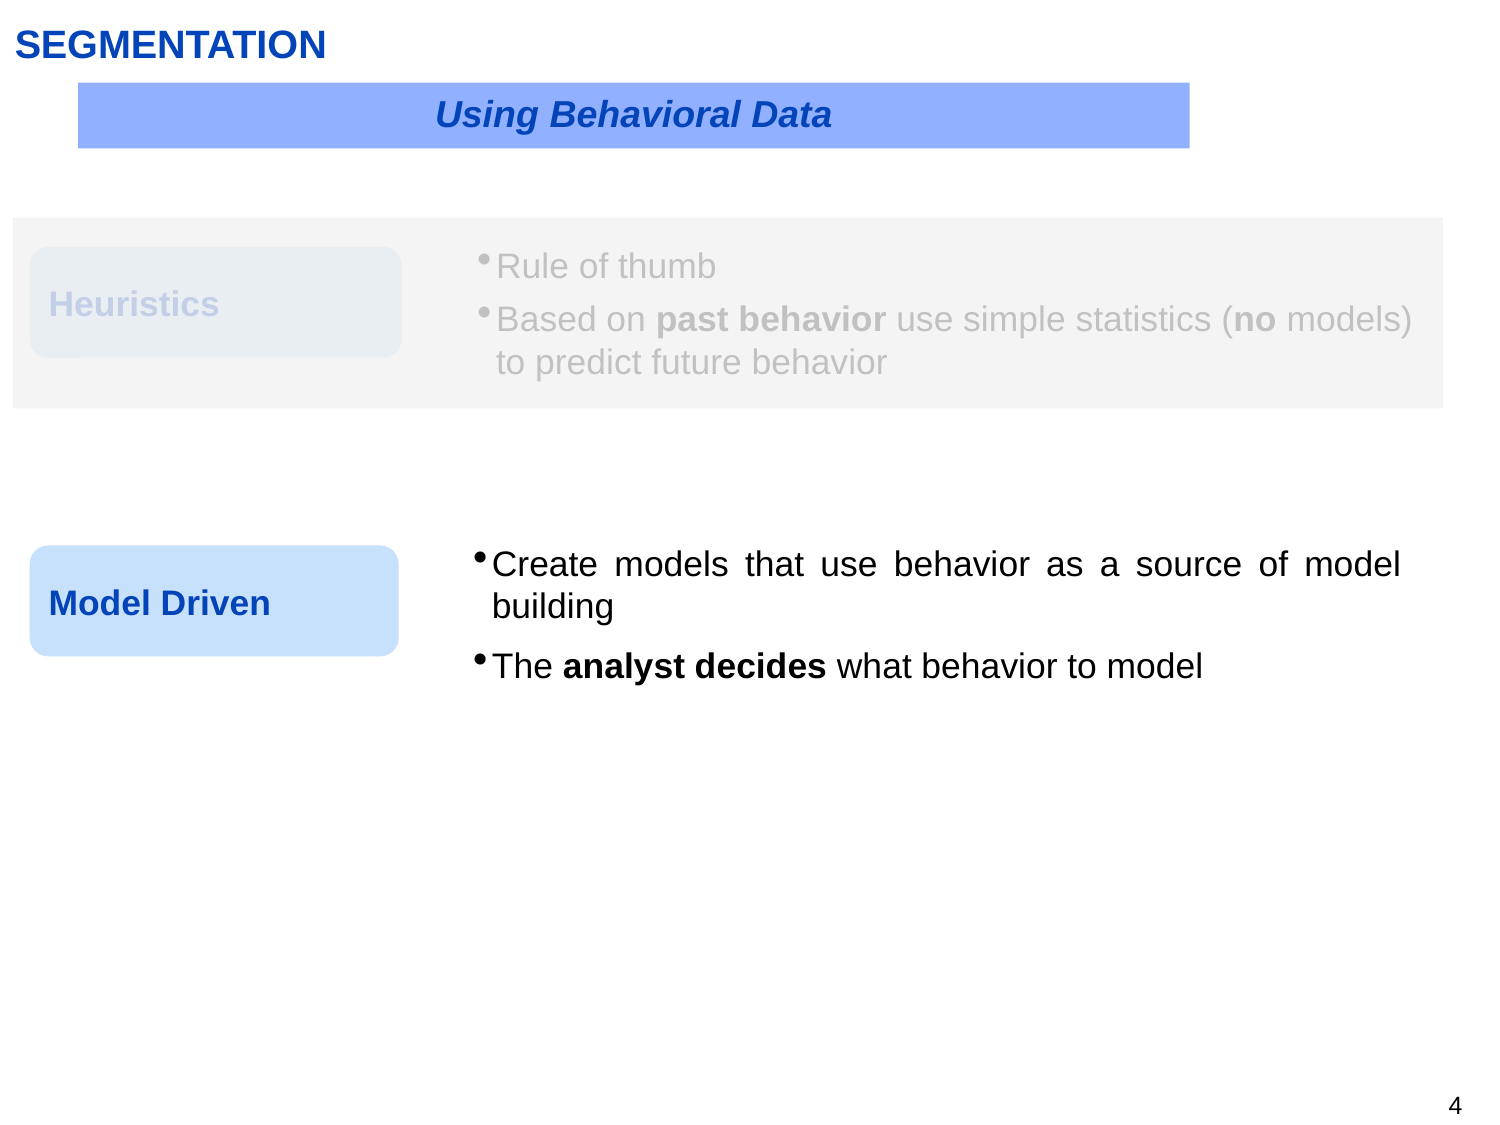

# SEGMENTATION
Using Behavioral Data

Rule of thumb
Based on past behavior use simple statistics (no models) to predict future behavior

Heuristics
Create models that use behavior as a source of model building
The analyst decides what behavior to model

Model Driven
4